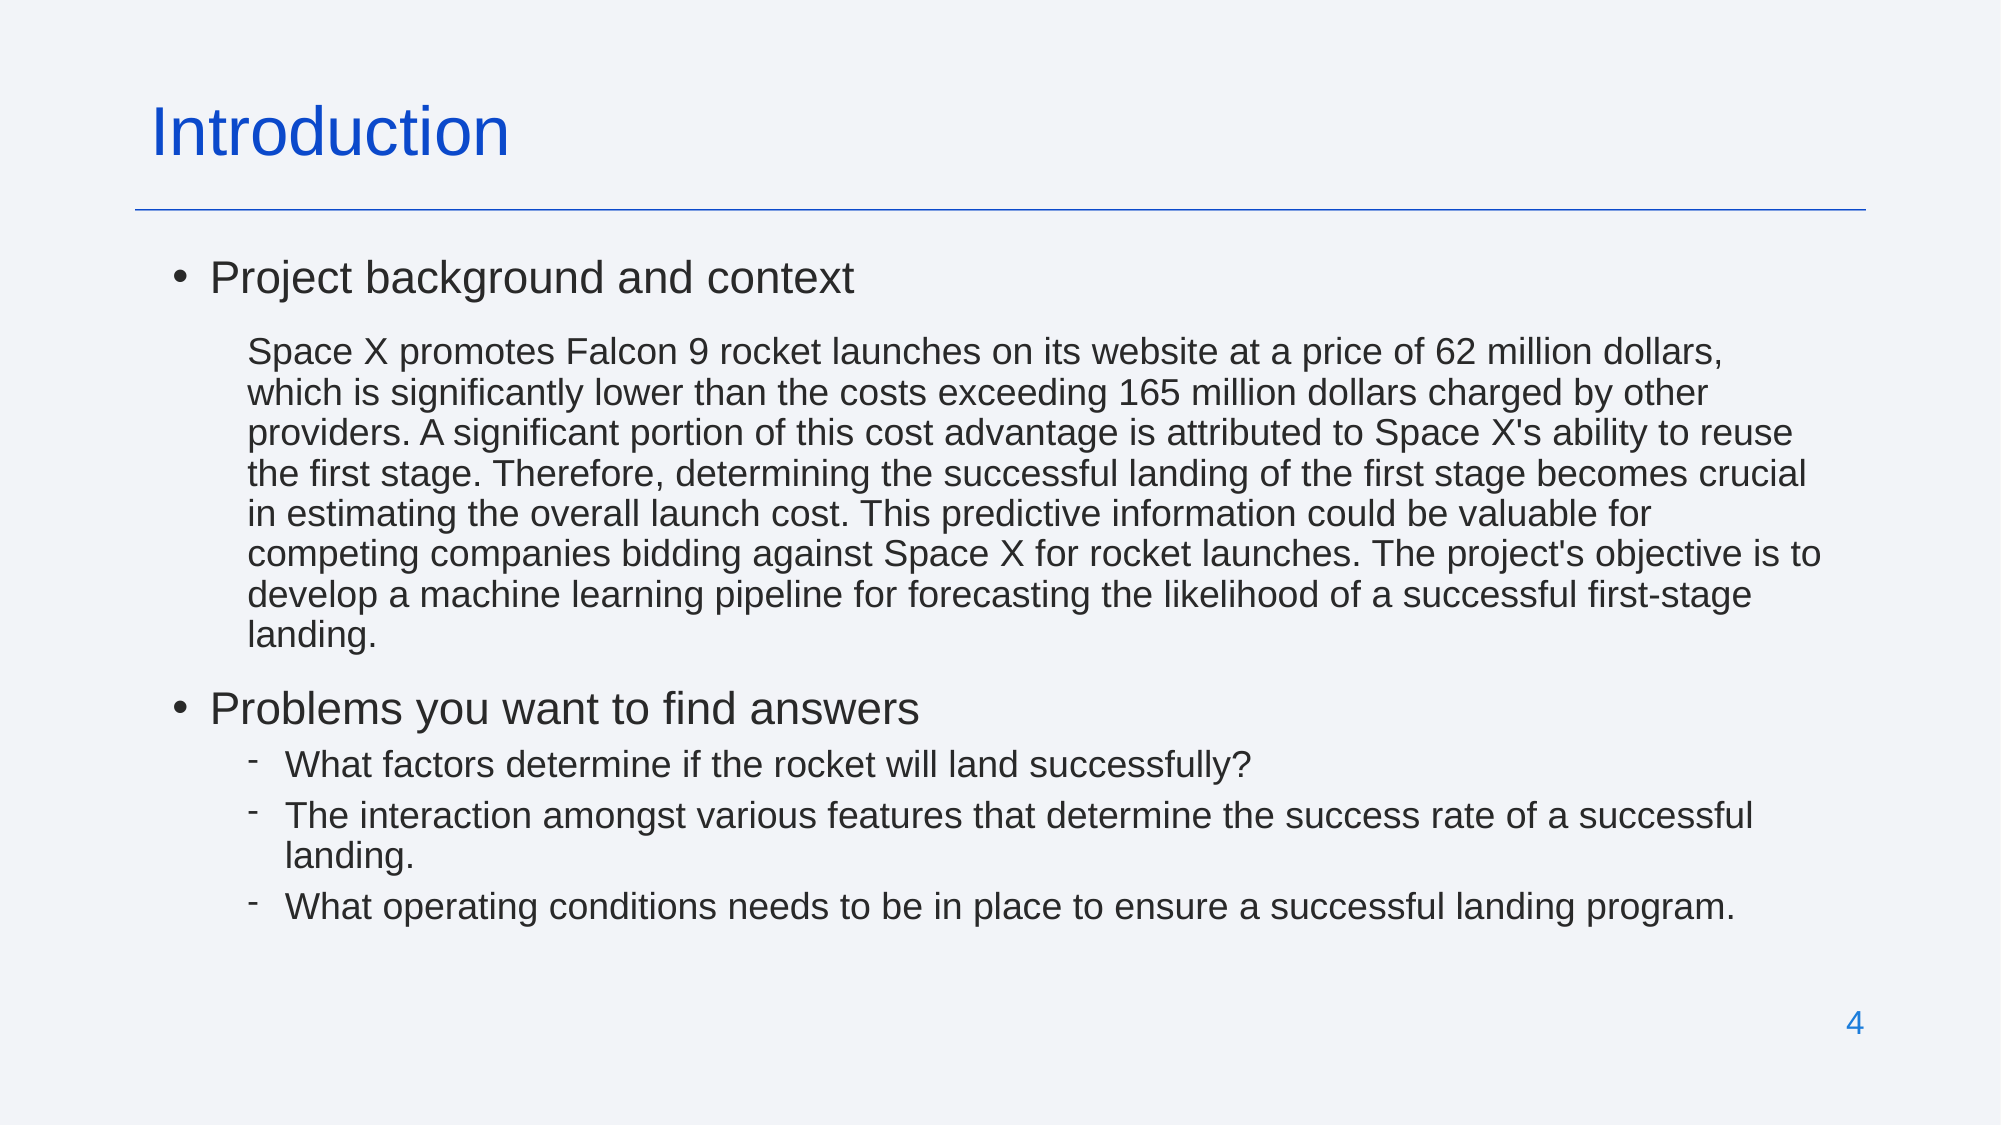

Introduction
Project background and context
Space X promotes Falcon 9 rocket launches on its website at a price of 62 million dollars, which is significantly lower than the costs exceeding 165 million dollars charged by other providers. A significant portion of this cost advantage is attributed to Space X's ability to reuse the first stage. Therefore, determining the successful landing of the first stage becomes crucial in estimating the overall launch cost. This predictive information could be valuable for competing companies bidding against Space X for rocket launches. The project's objective is to develop a machine learning pipeline for forecasting the likelihood of a successful first-stage landing.
Problems you want to find answers
What factors determine if the rocket will land successfully?
The interaction amongst various features that determine the success rate of a successful landing.
What operating conditions needs to be in place to ensure a successful landing program.
4